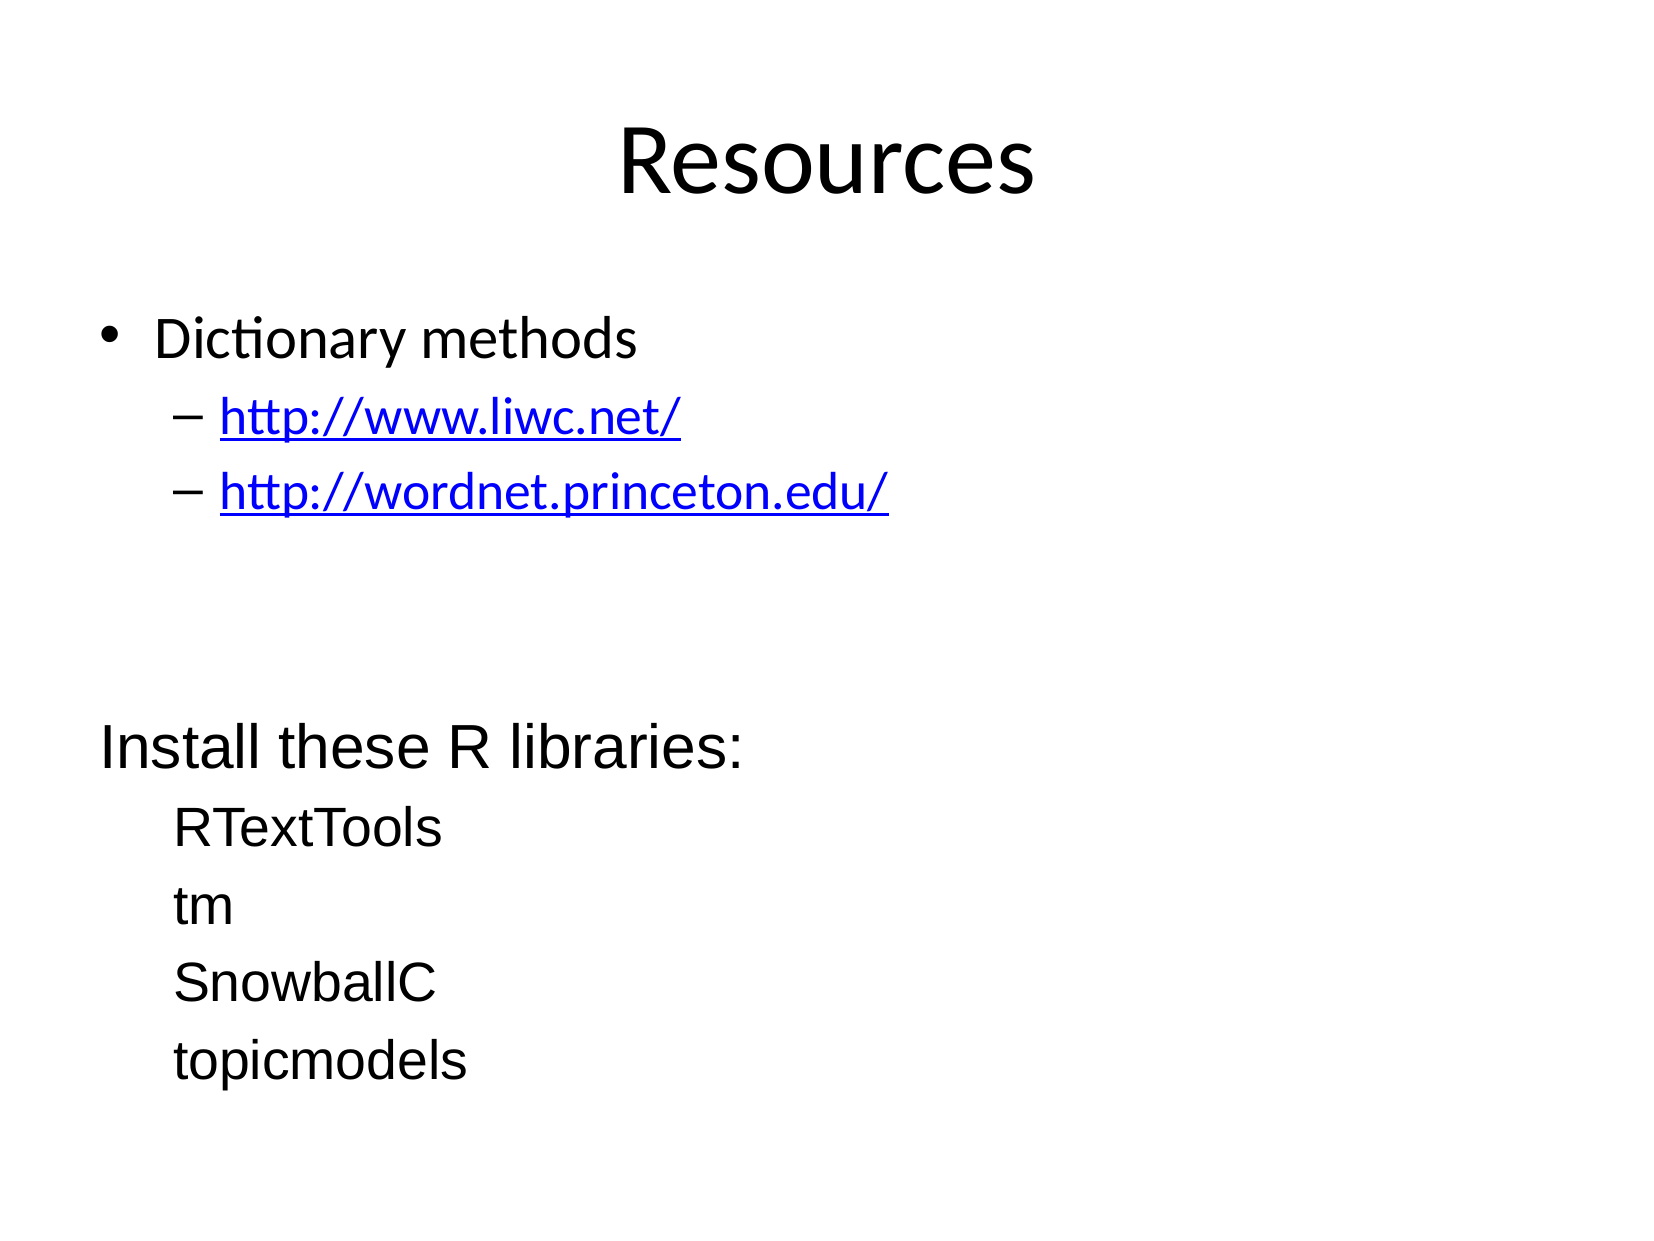

# Resources
Dictionary methods
http://www.liwc.net/
http://wordnet.princeton.edu/

Install these R libraries:
RTextTools
tm
SnowballC
topicmodels